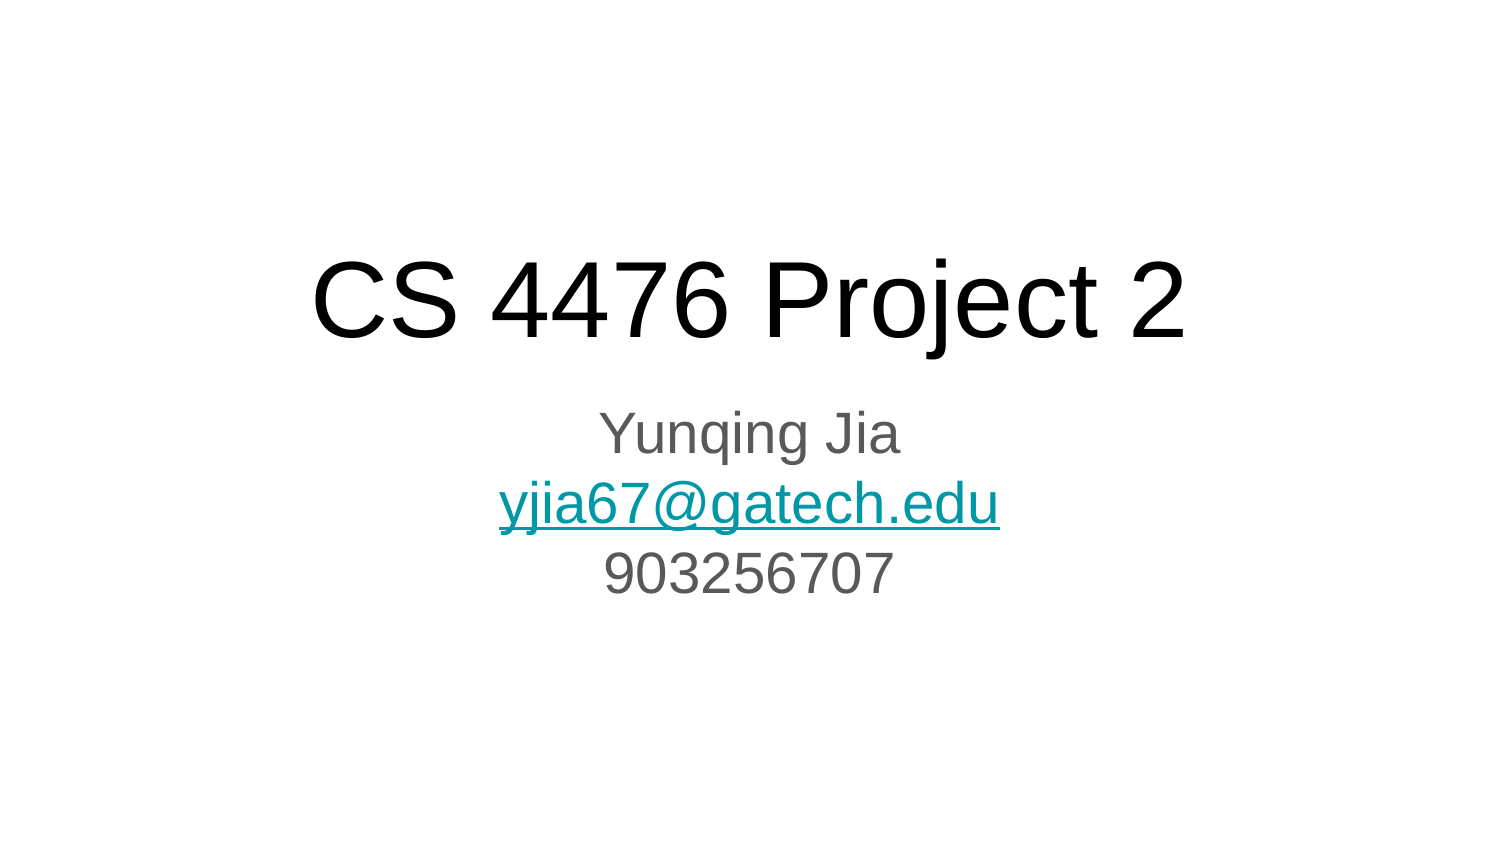

CS 4476 Project 2
Yunqing Jia
yjia67@gatech.edu
903256707